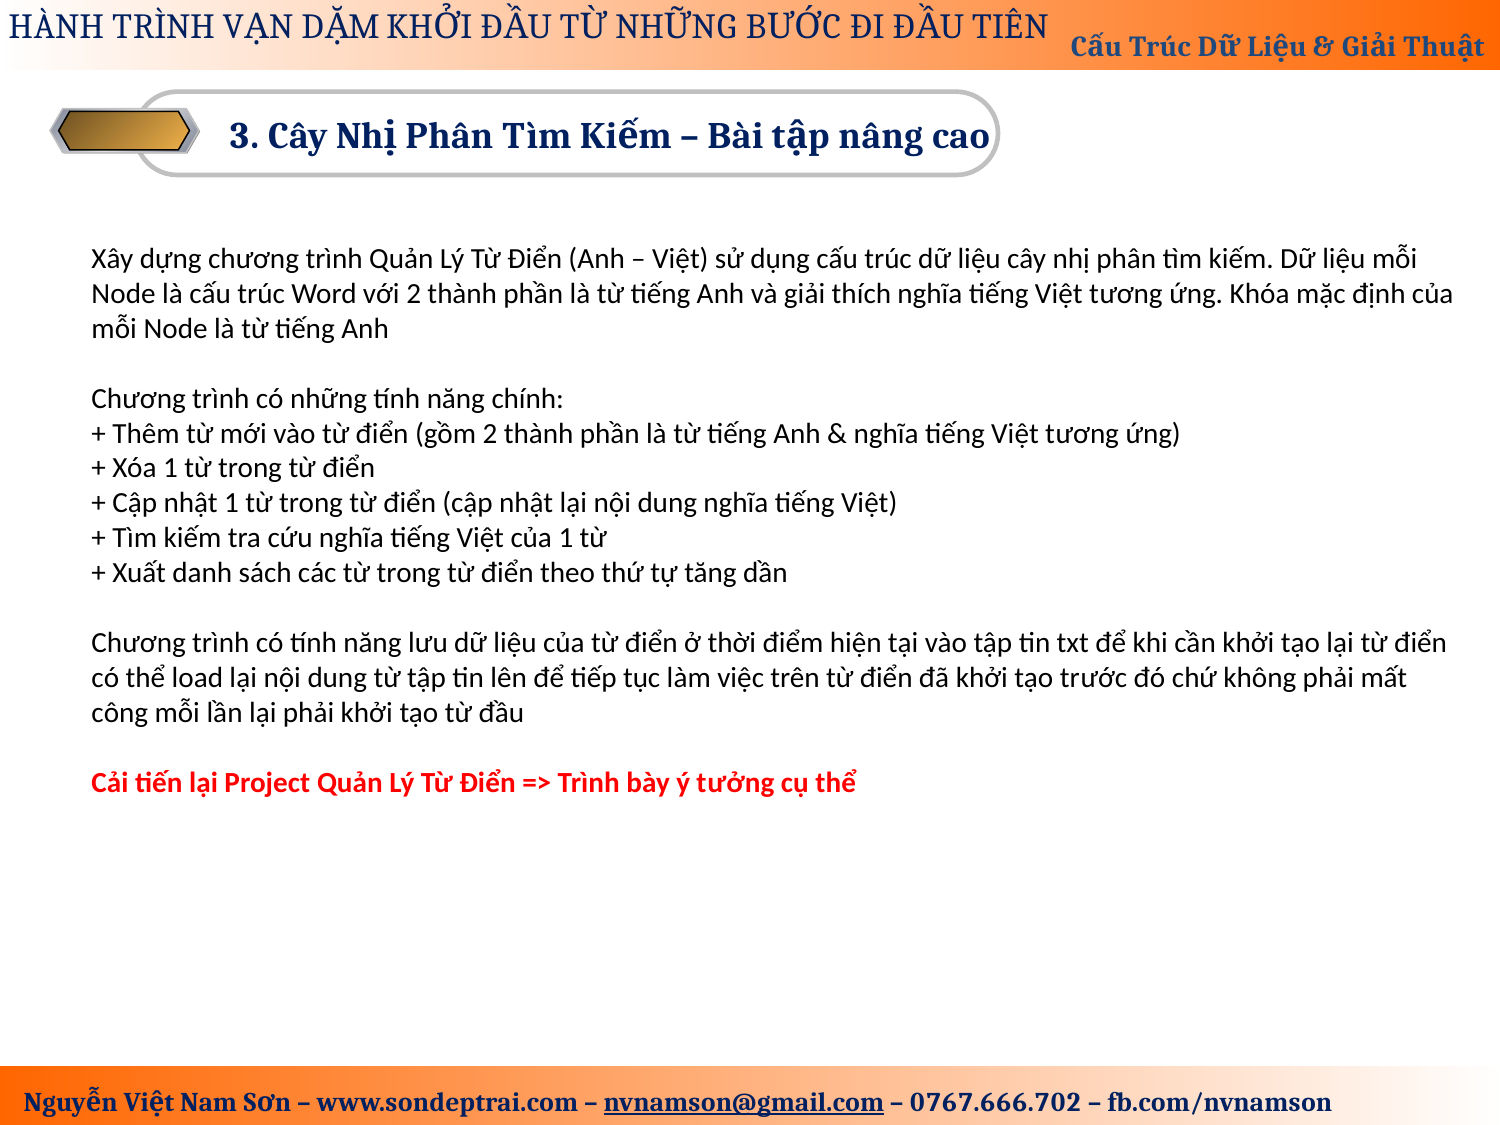

3. Cây Nhị Phân Tìm Kiếm – Bài tập nâng cao

Xây dựng chương trình Quản Lý Từ Điển (Anh – Việt) sử dụng cấu trúc dữ liệu cây nhị phân tìm kiếm. Dữ liệu mỗi Node là cấu trúc Word với 2 thành phần là từ tiếng Anh và giải thích nghĩa tiếng Việt tương ứng. Khóa mặc định của mỗi Node là từ tiếng Anh

Chương trình có những tính năng chính:
+ Thêm từ mới vào từ điển (gồm 2 thành phần là từ tiếng Anh & nghĩa tiếng Việt tương ứng)
+ Xóa 1 từ trong từ điển
+ Cập nhật 1 từ trong từ điển (cập nhật lại nội dung nghĩa tiếng Việt)
+ Tìm kiếm tra cứu nghĩa tiếng Việt của 1 từ
+ Xuất danh sách các từ trong từ điển theo thứ tự tăng dần

Chương trình có tính năng lưu dữ liệu của từ điển ở thời điểm hiện tại vào tập tin txt để khi cần khởi tạo lại từ điển có thể load lại nội dung từ tập tin lên để tiếp tục làm việc trên từ điển đã khởi tạo trước đó chứ không phải mất công mỗi lần lại phải khởi tạo từ đầu

Cải tiến lại Project Quản Lý Từ Điển => Trình bày ý tưởng cụ thể